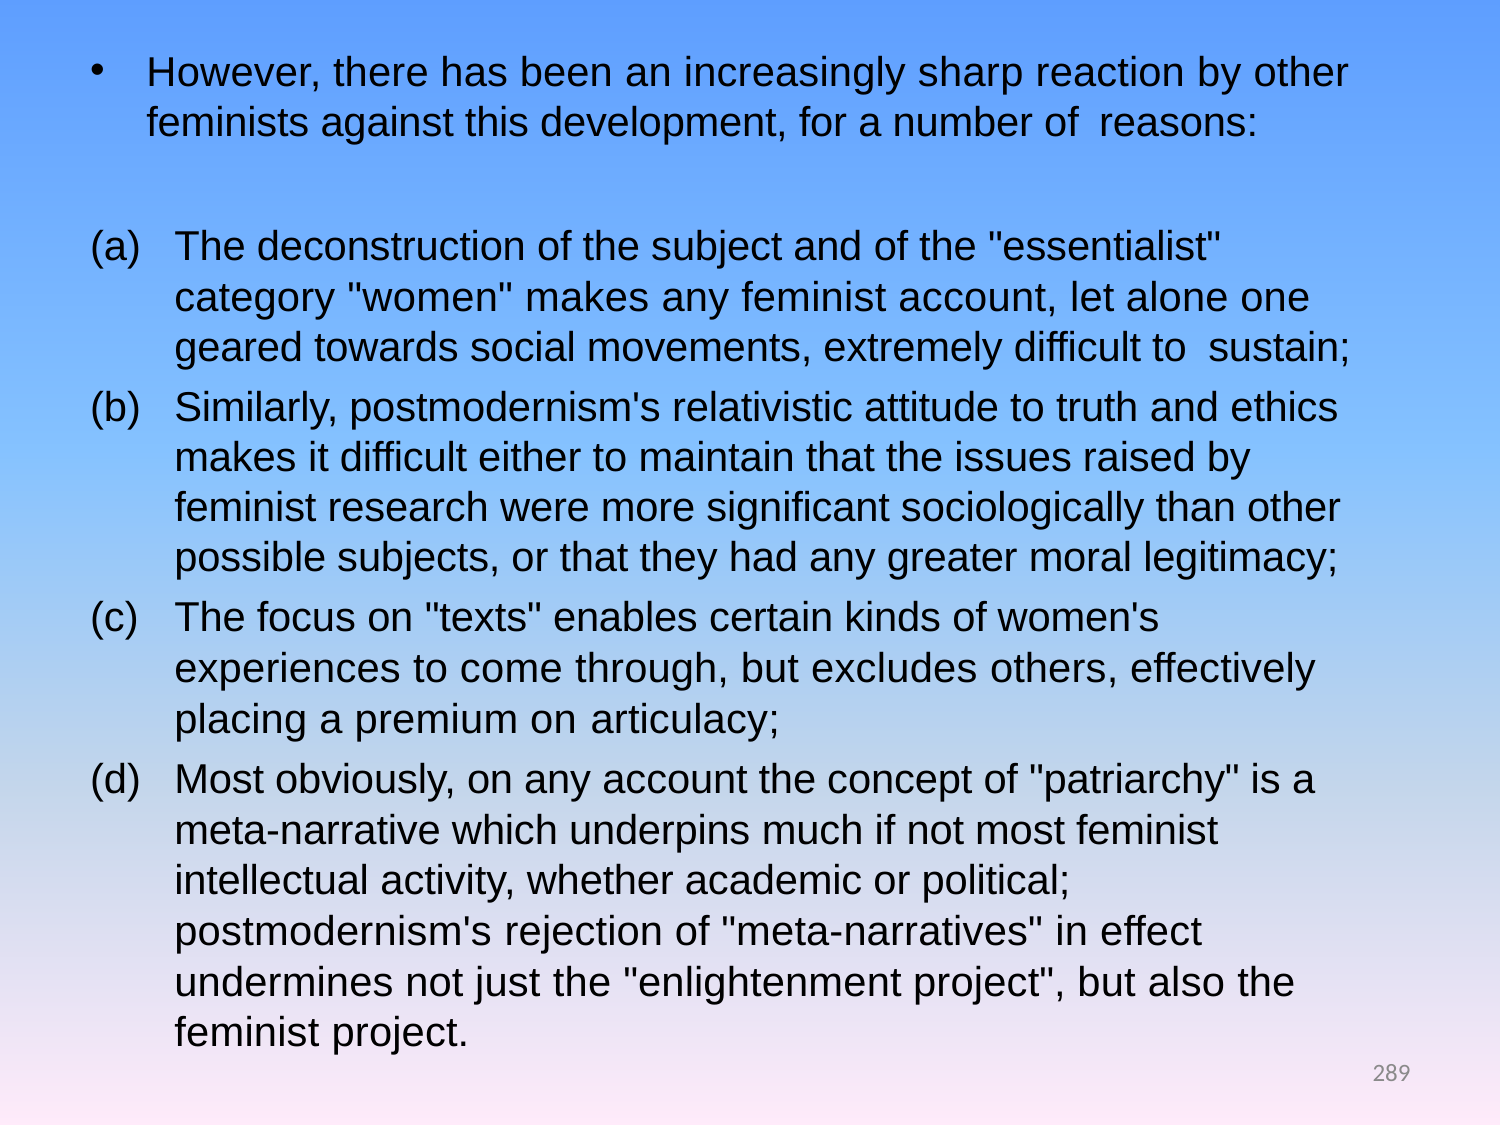

However, there has been an increasingly sharp reaction by other  feminists against this development, for a number of reasons:

The deconstruction of the subject and of the "essentialist"  category "women" makes any feminist account, let alone one  geared towards social movements, extremely difficult to sustain;
Similarly, postmodernism's relativistic attitude to truth and ethics  makes it difficult either to maintain that the issues raised by  feminist research were more significant sociologically than other  possible subjects, or that they had any greater moral legitimacy;
The focus on "texts" enables certain kinds of women's  experiences to come through, but excludes others, effectively  placing a premium on articulacy;
Most obviously, on any account the concept of "patriarchy" is a  meta-narrative which underpins much if not most feminist  intellectual activity, whether academic or political;  postmodernism's rejection of "meta-narratives" in effect  undermines not just the "enlightenment project", but also the  feminist project.
289